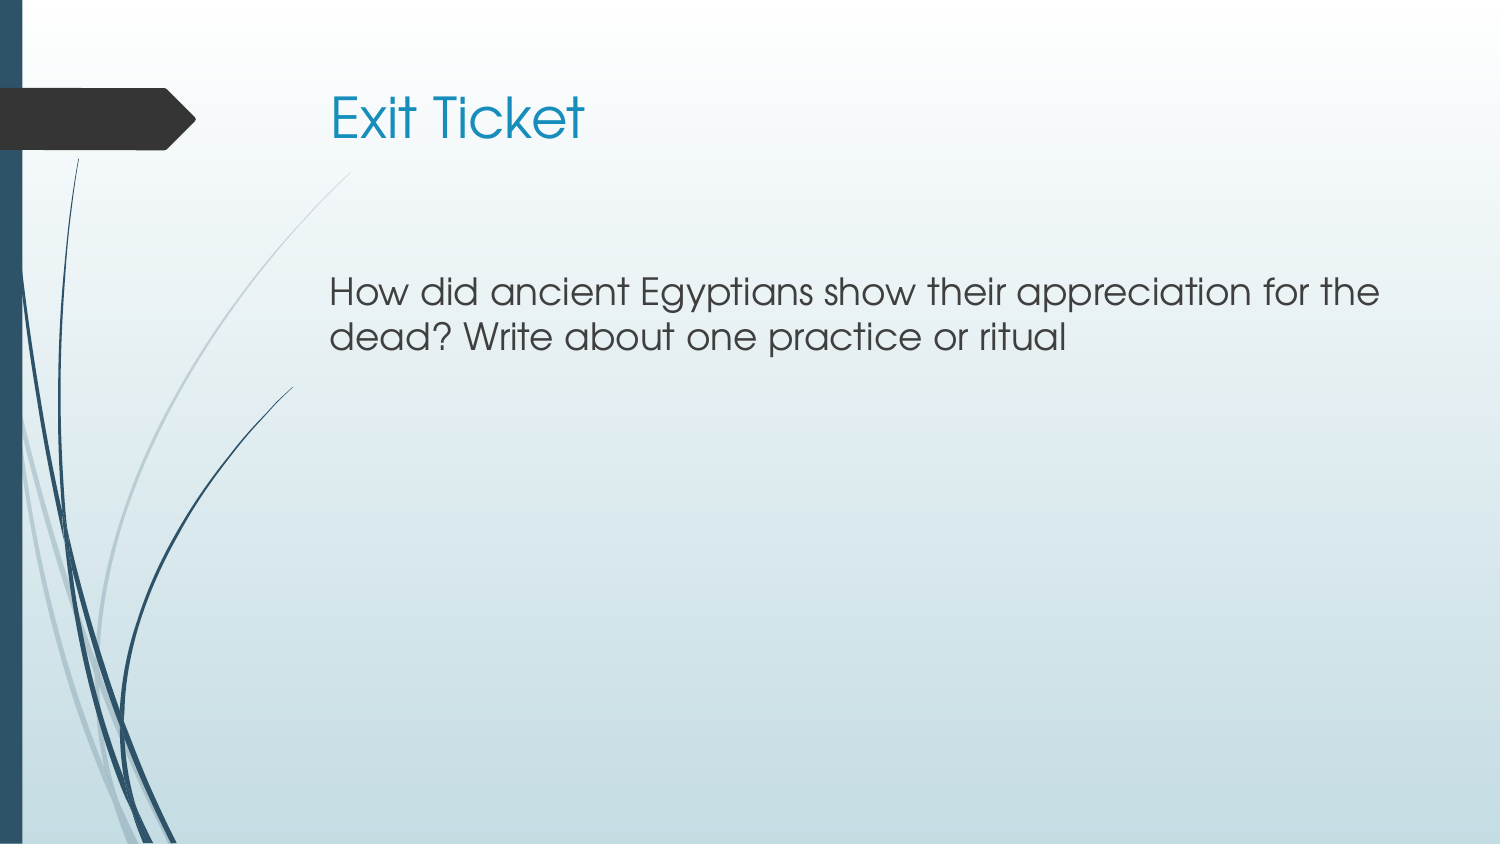

# Exit Ticket
How did ancient Egyptians show their appreciation for the dead? Write about one practice or ritual